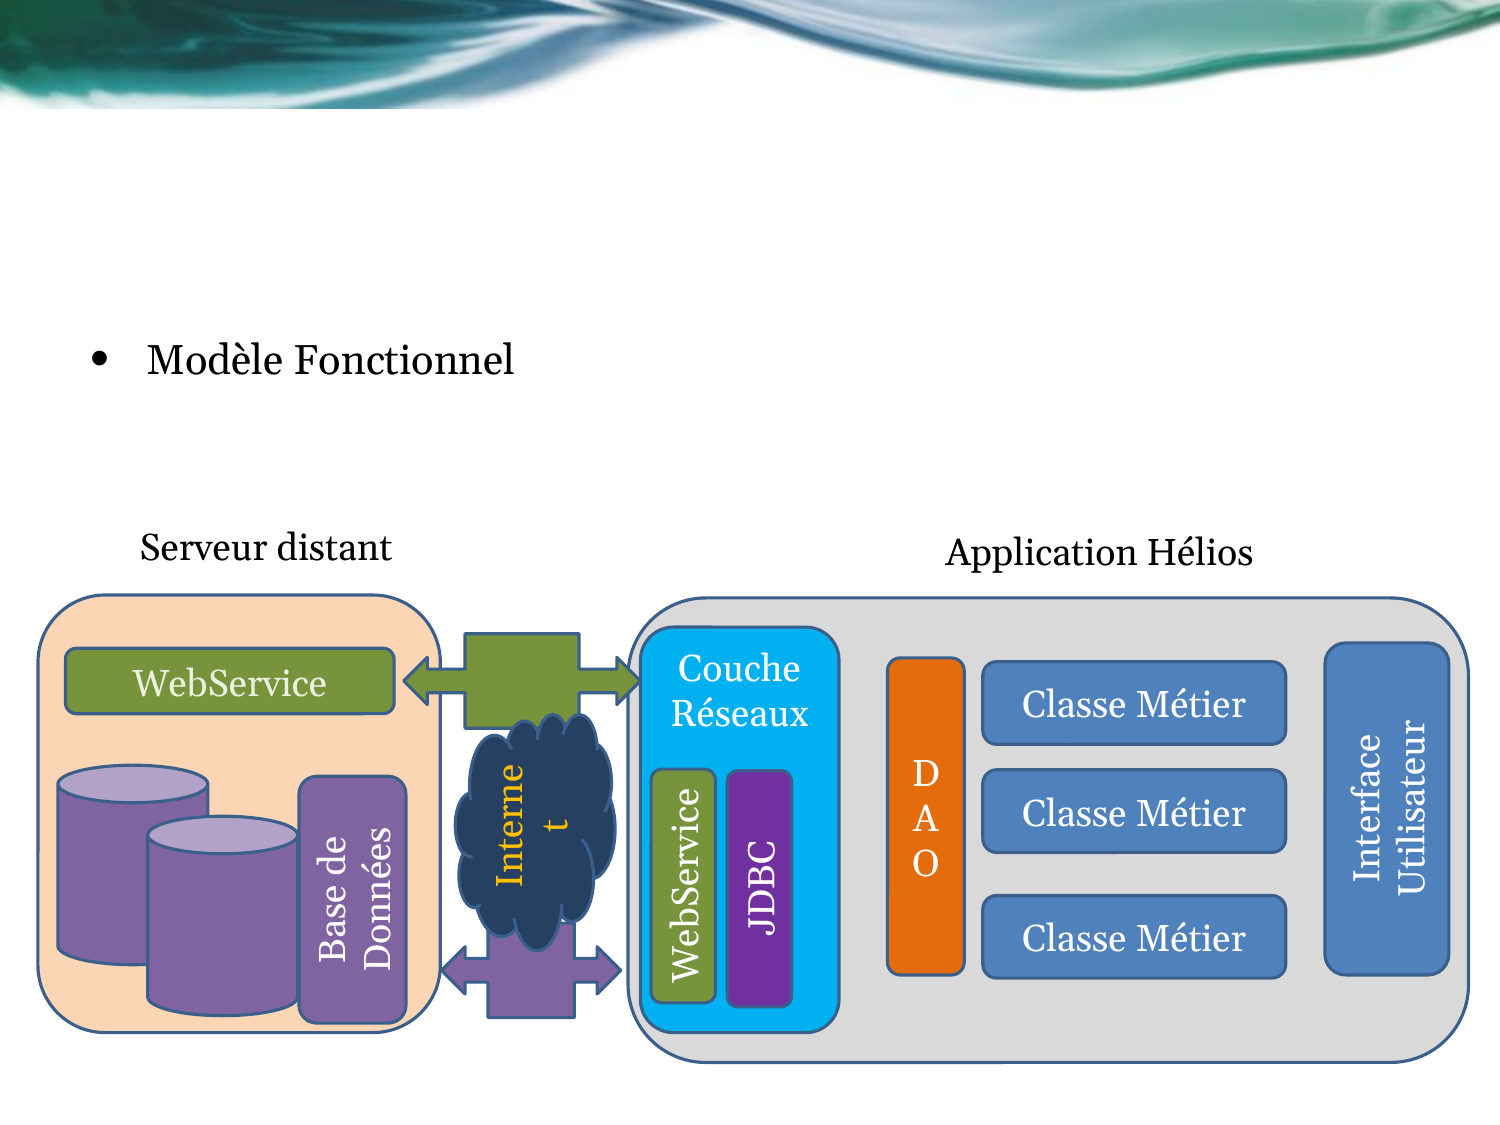

#
Modèle Fonctionnel
Serveur distant
Application Hélios

Couche Réseaux

Interface Utilisateur
WebService
DAO
Classe Métier
Internet

WebService
Classe Métier
JDBC

Base de Données
Classe Métier